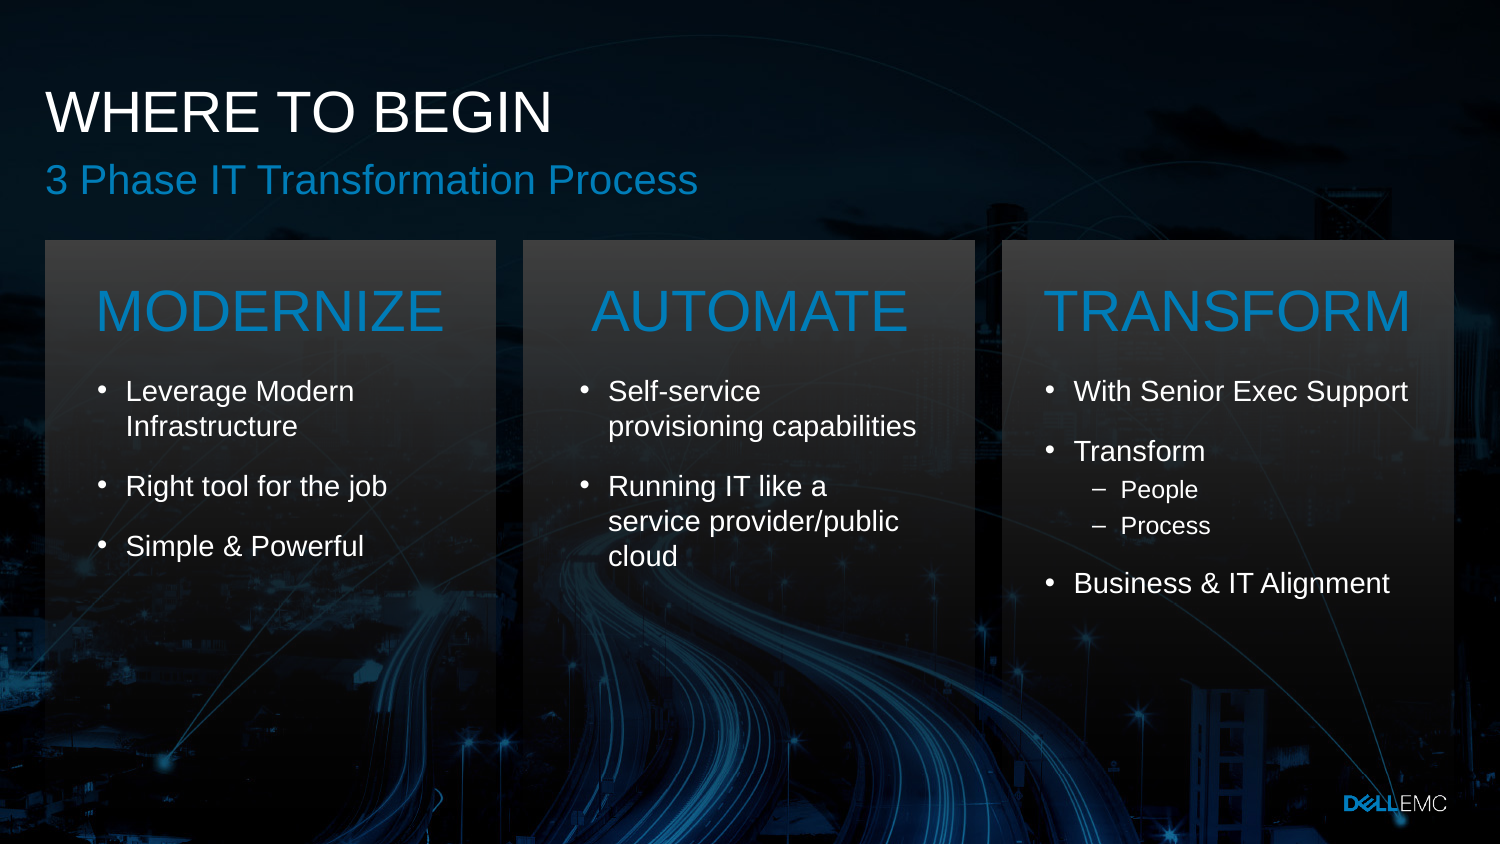

# Where to Begin
3 Phase IT Transformation Process

Modernize
Automate
Transform
Leverage Modern Infrastructure
Right tool for the job
Simple & Powerful
Self-service provisioning capabilities
Running IT like a service provider/public cloud
With Senior Exec Support
Transform
People
Process
Business & IT Alignment